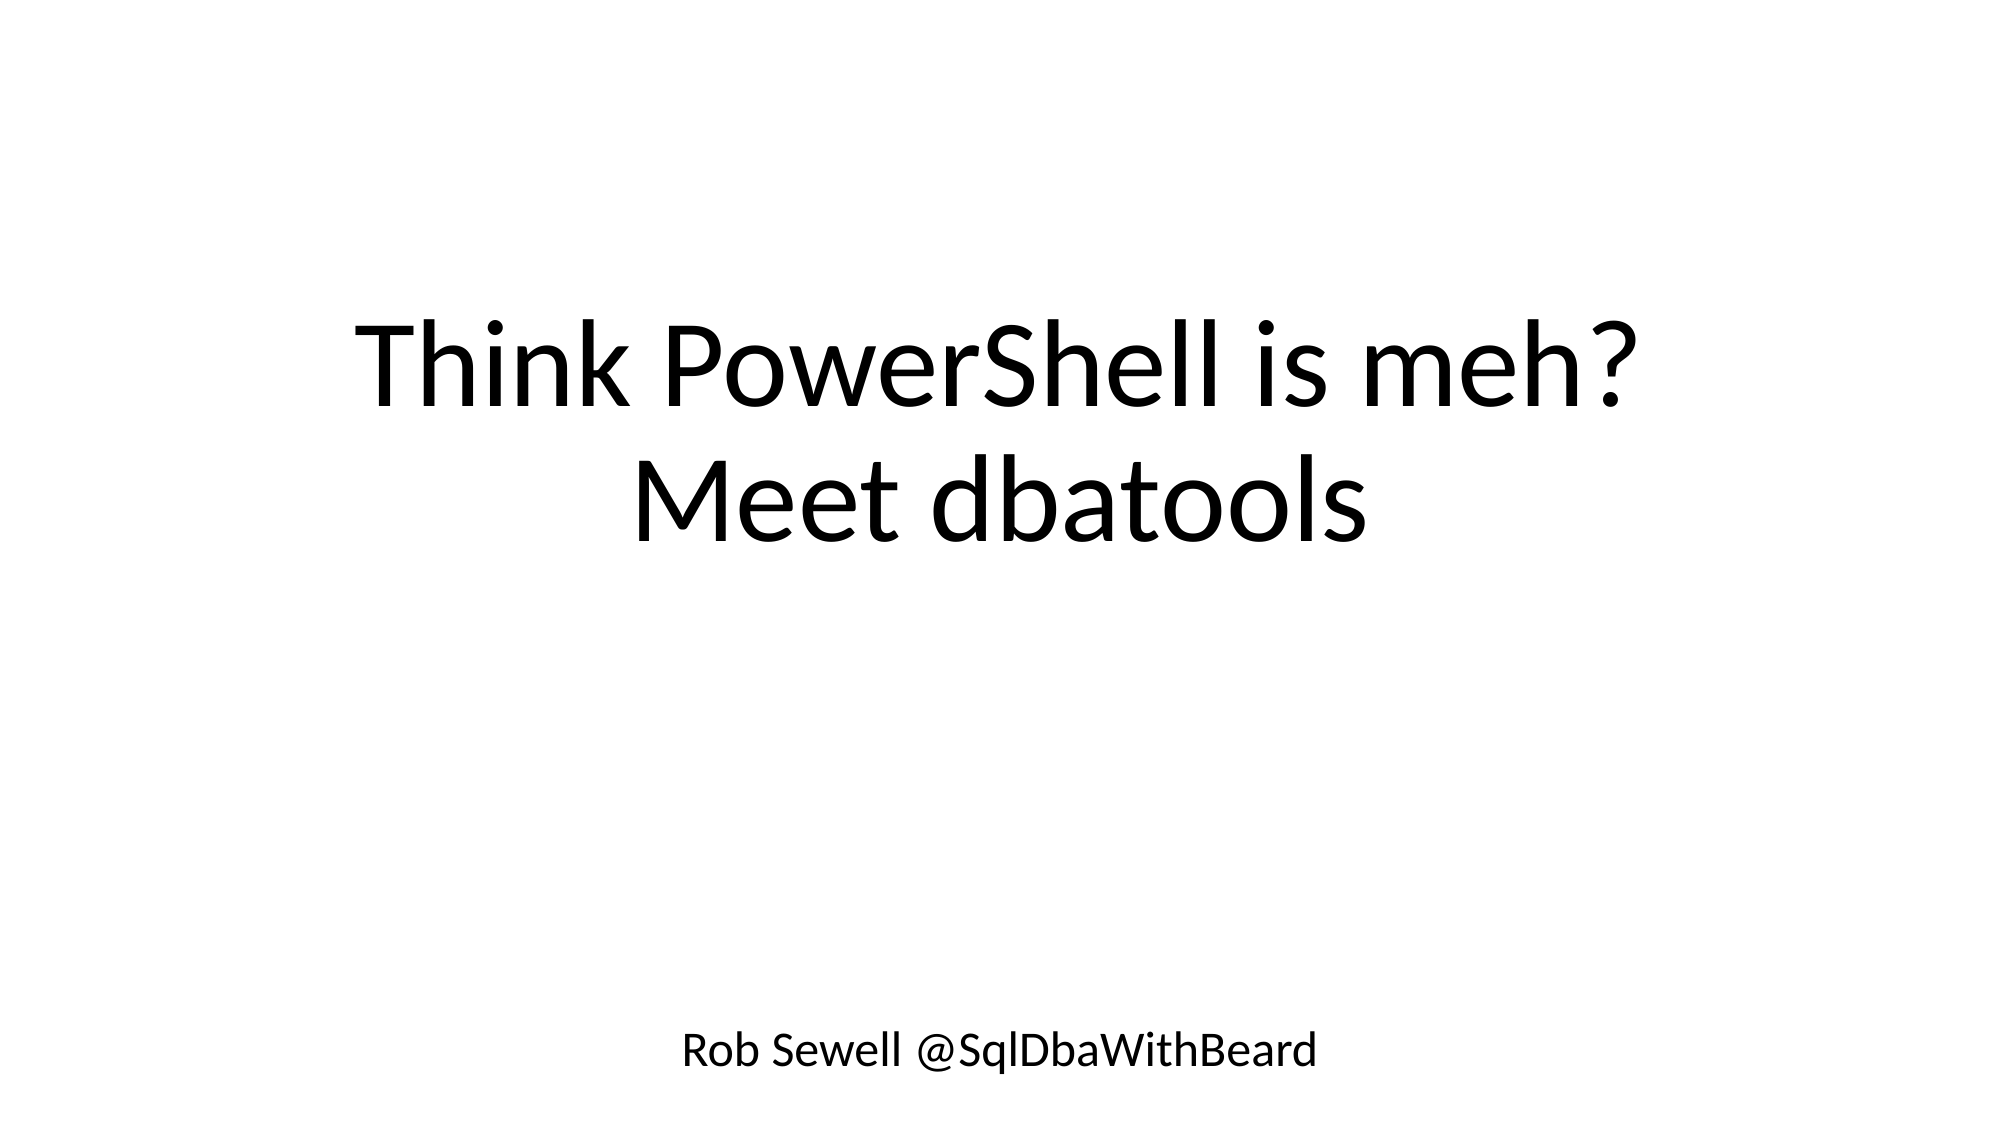

# Think PowerShell is meh? Meet dbatools
Rob Sewell @SqlDbaWithBeard